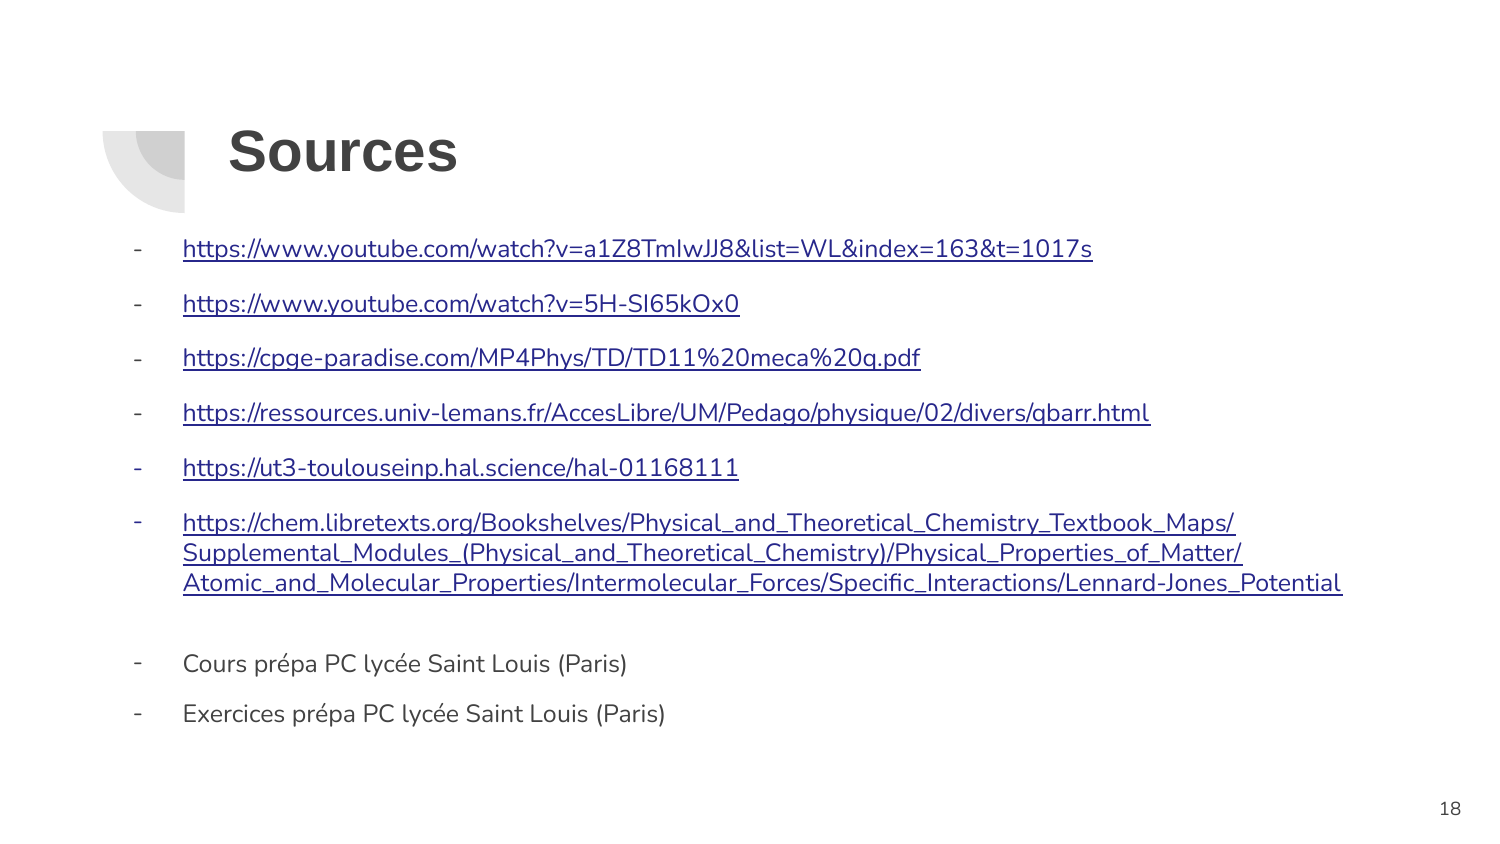

# Sources
https://www.youtube.com/watch?v=a1Z8TmIwJJ8&list=WL&index=163&t=1017s
https://www.youtube.com/watch?v=5H-SI65kOx0
https://cpge-paradise.com/MP4Phys/TD/TD11%20meca%20q.pdf
https://ressources.univ-lemans.fr/AccesLibre/UM/Pedago/physique/02/divers/qbarr.html
https://ut3-toulouseinp.hal.science/hal-01168111
https://chem.libretexts.org/Bookshelves/Physical_and_Theoretical_Chemistry_Textbook_Maps/Supplemental_Modules_(Physical_and_Theoretical_Chemistry)/Physical_Properties_of_Matter/Atomic_and_Molecular_Properties/Intermolecular_Forces/Specific_Interactions/Lennard-Jones_Potential

Cours prépa PC lycée Saint Louis (Paris)
Exercices prépa PC lycée Saint Louis (Paris)
18